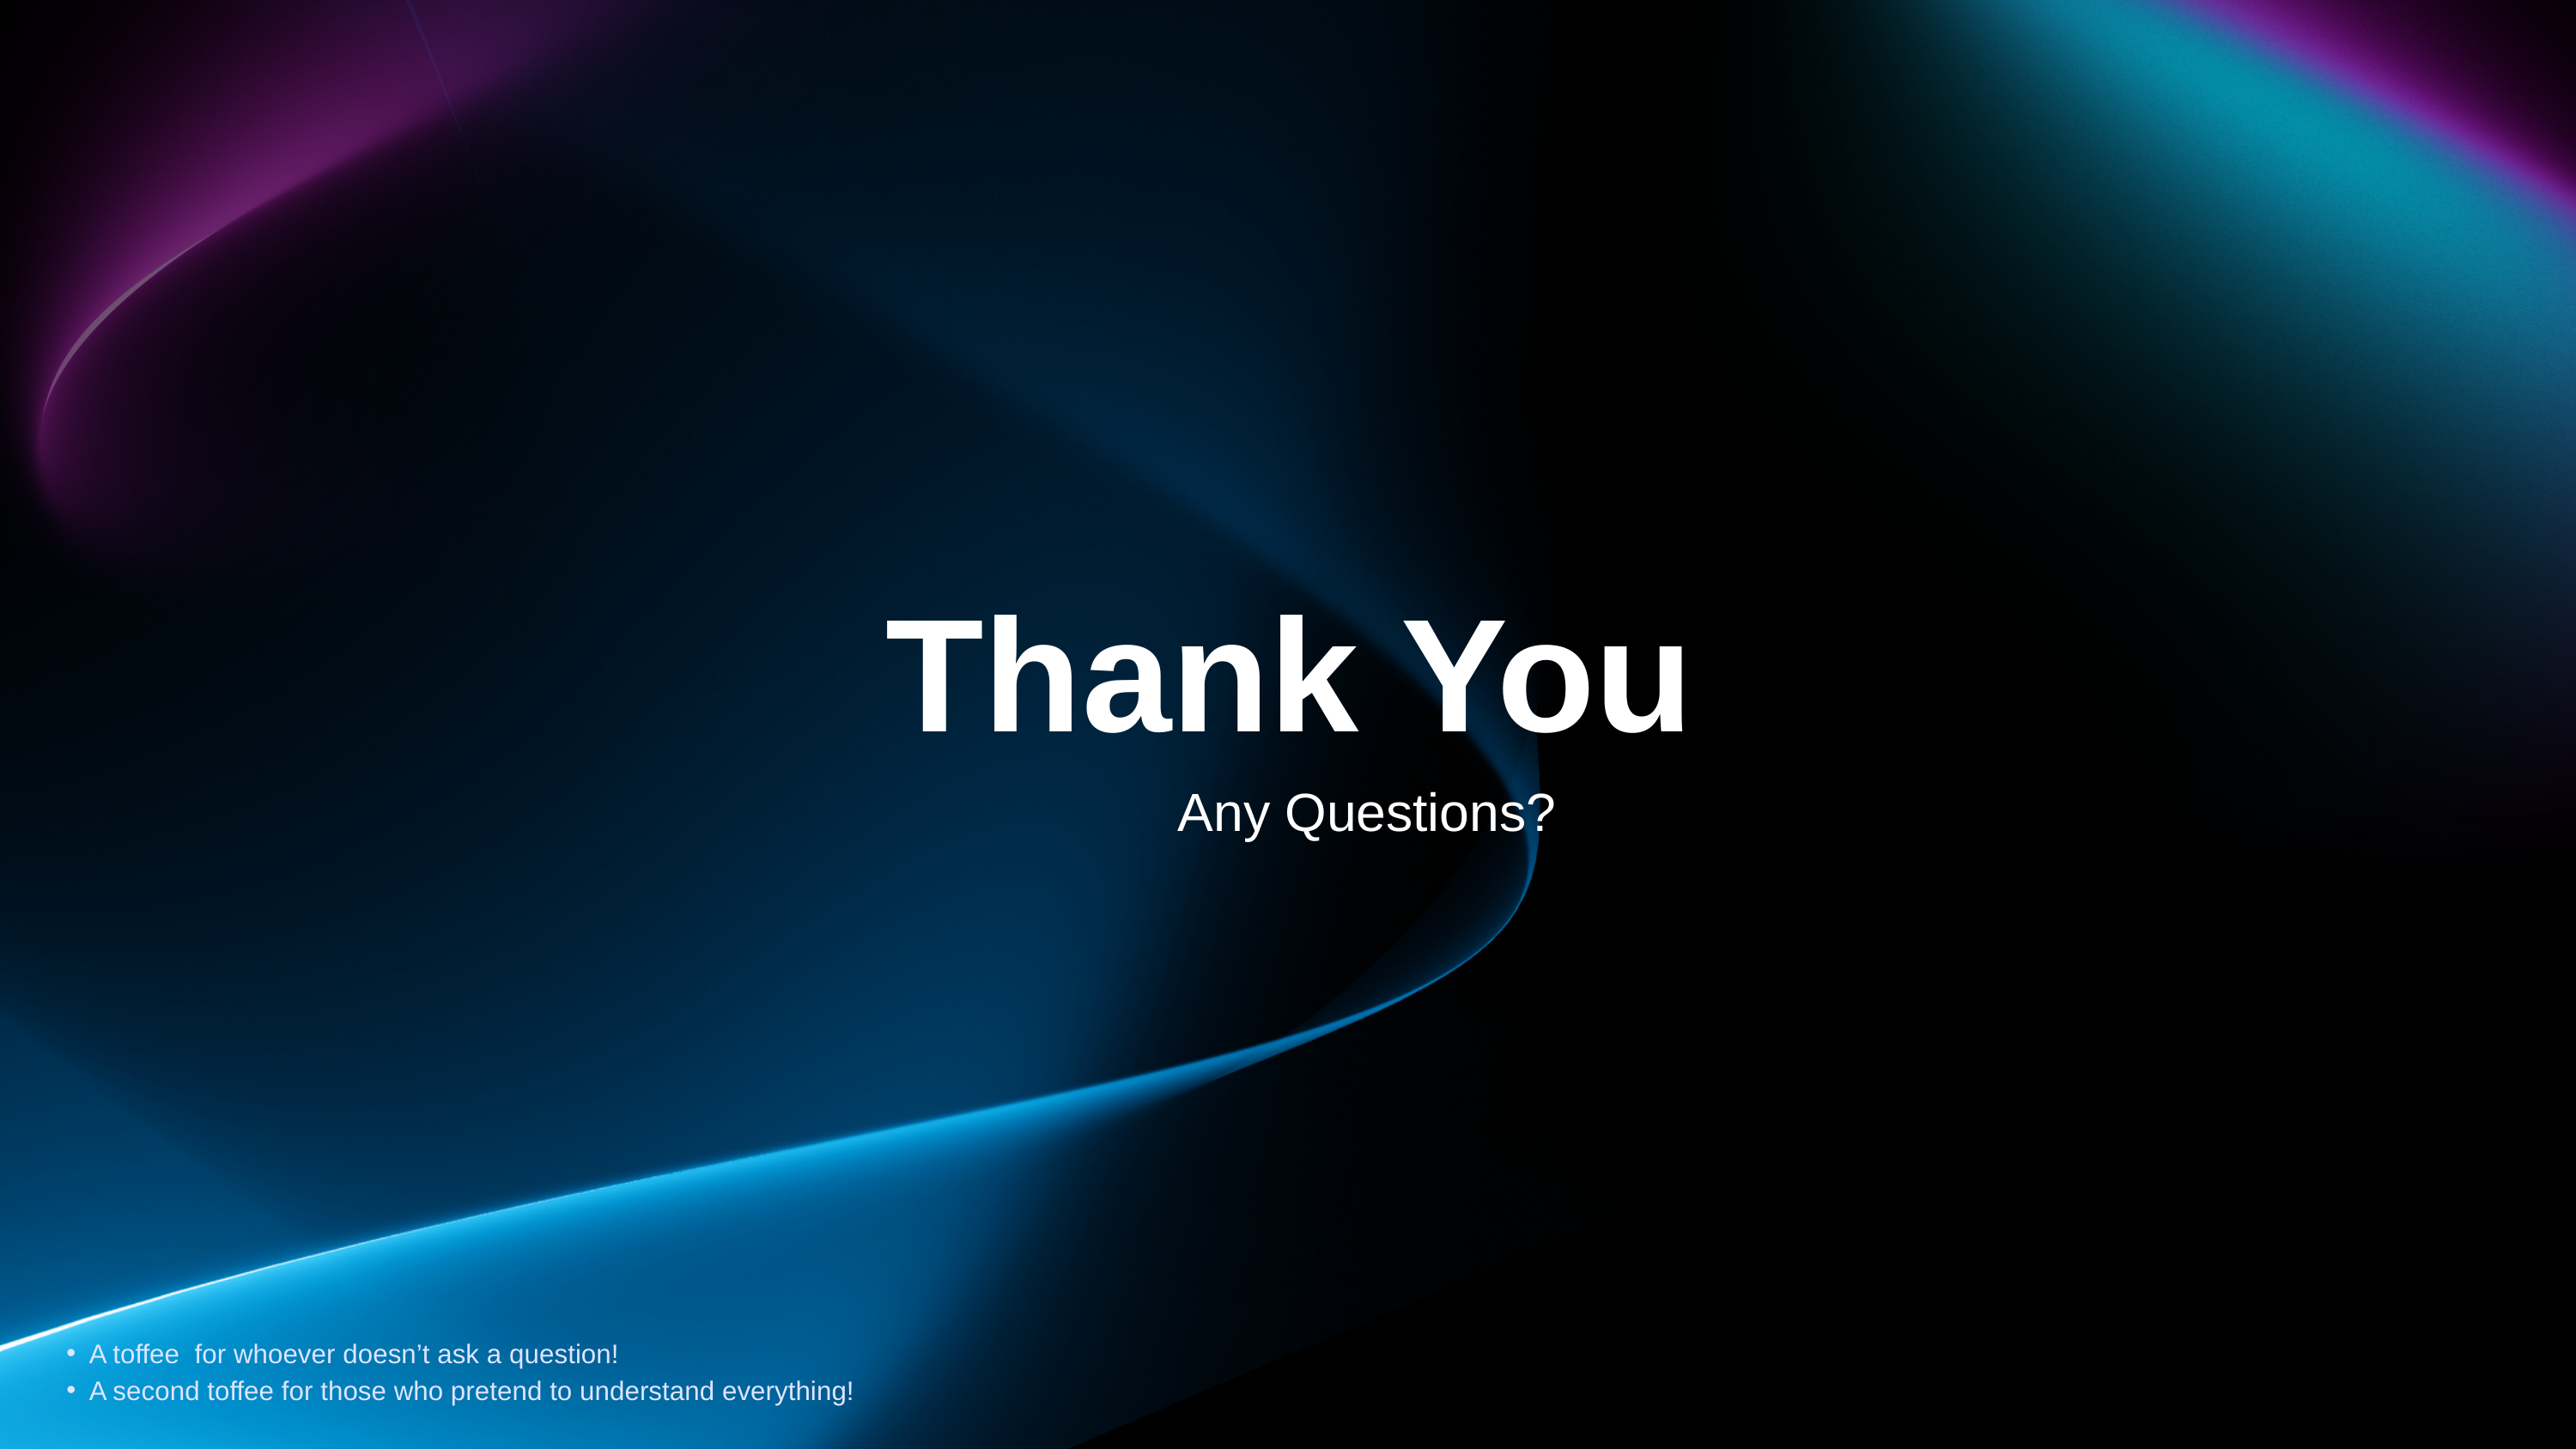

Thank You
Any Questions?
A toffee  for whoever doesn’t ask a question!
A second toffee for those who pretend to understand everything!